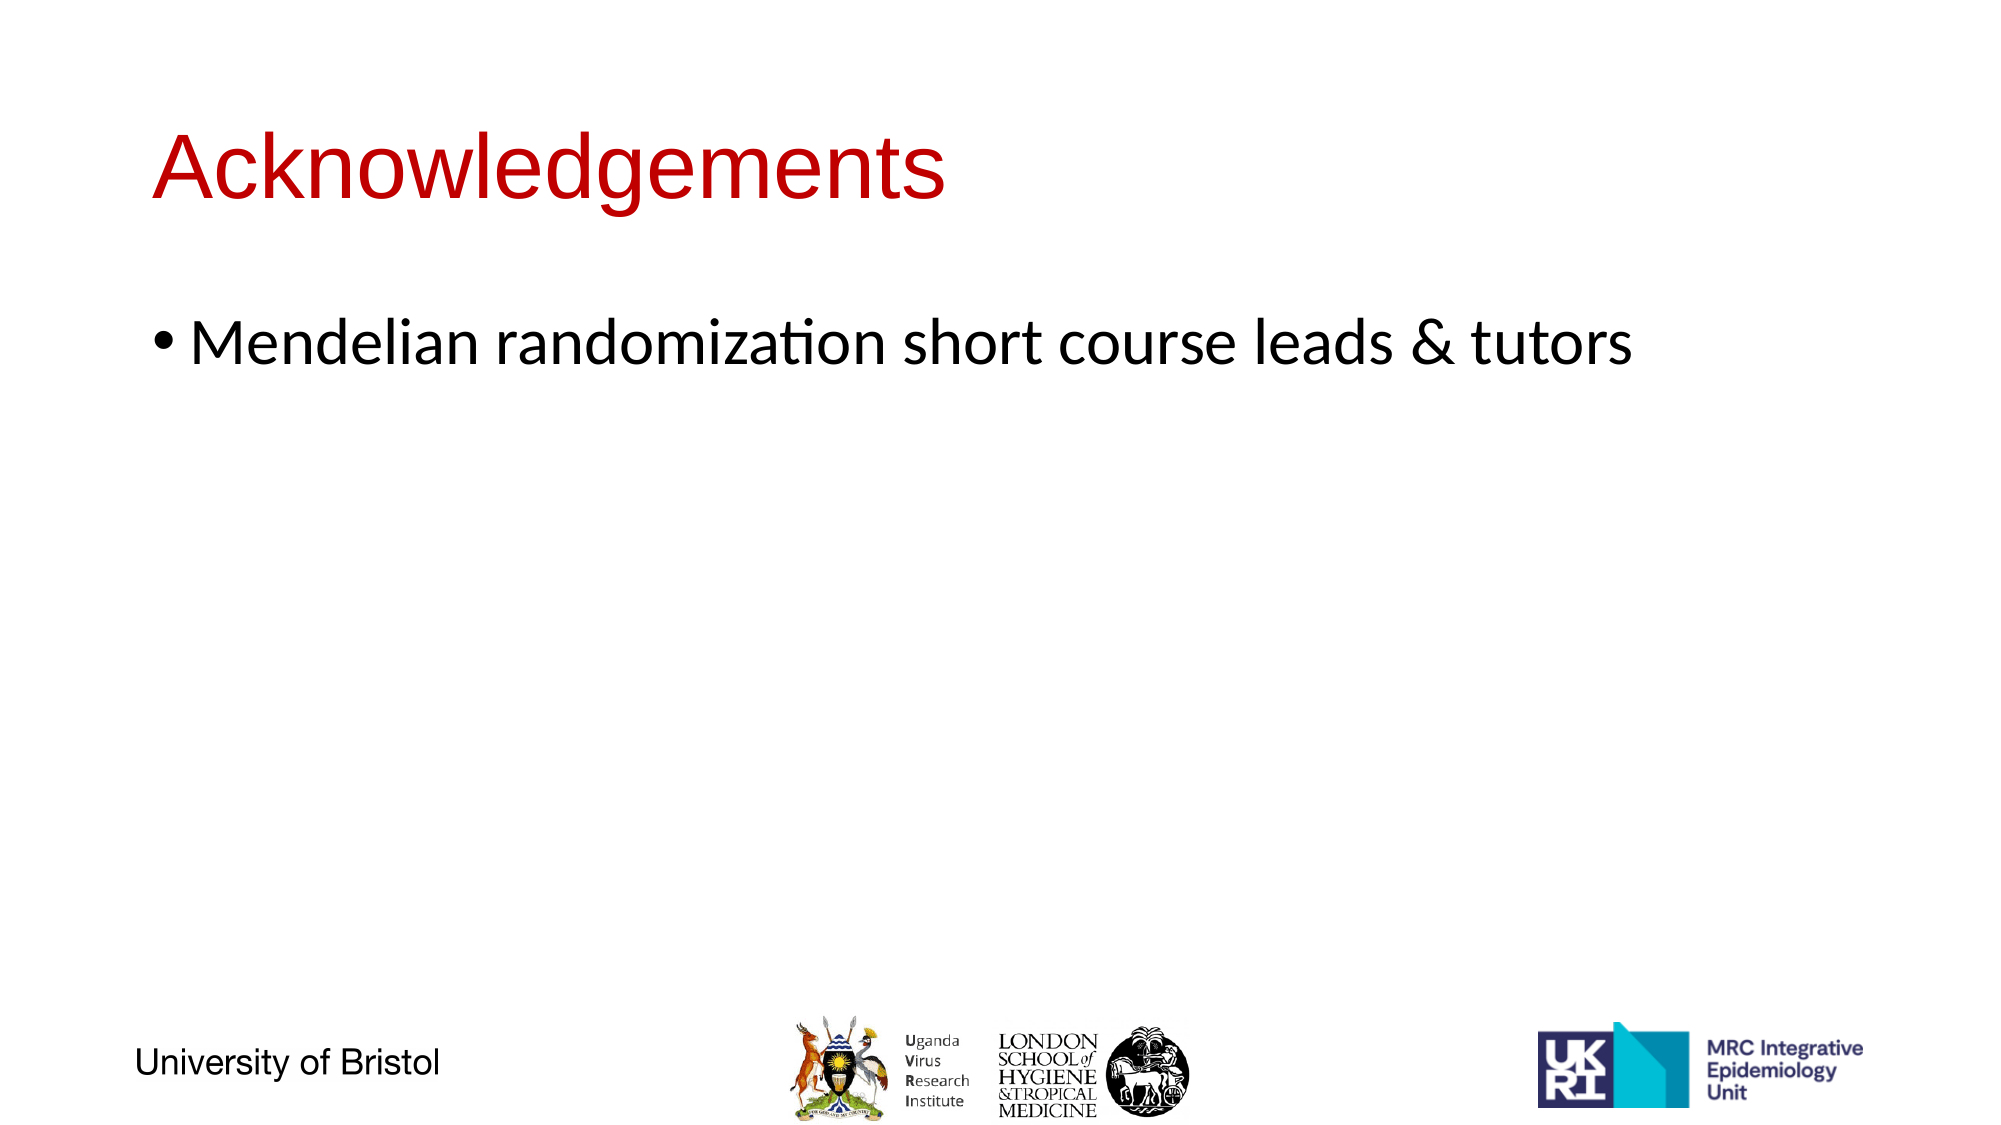

# Acknowledgements
Mendelian randomization short course leads & tutors​